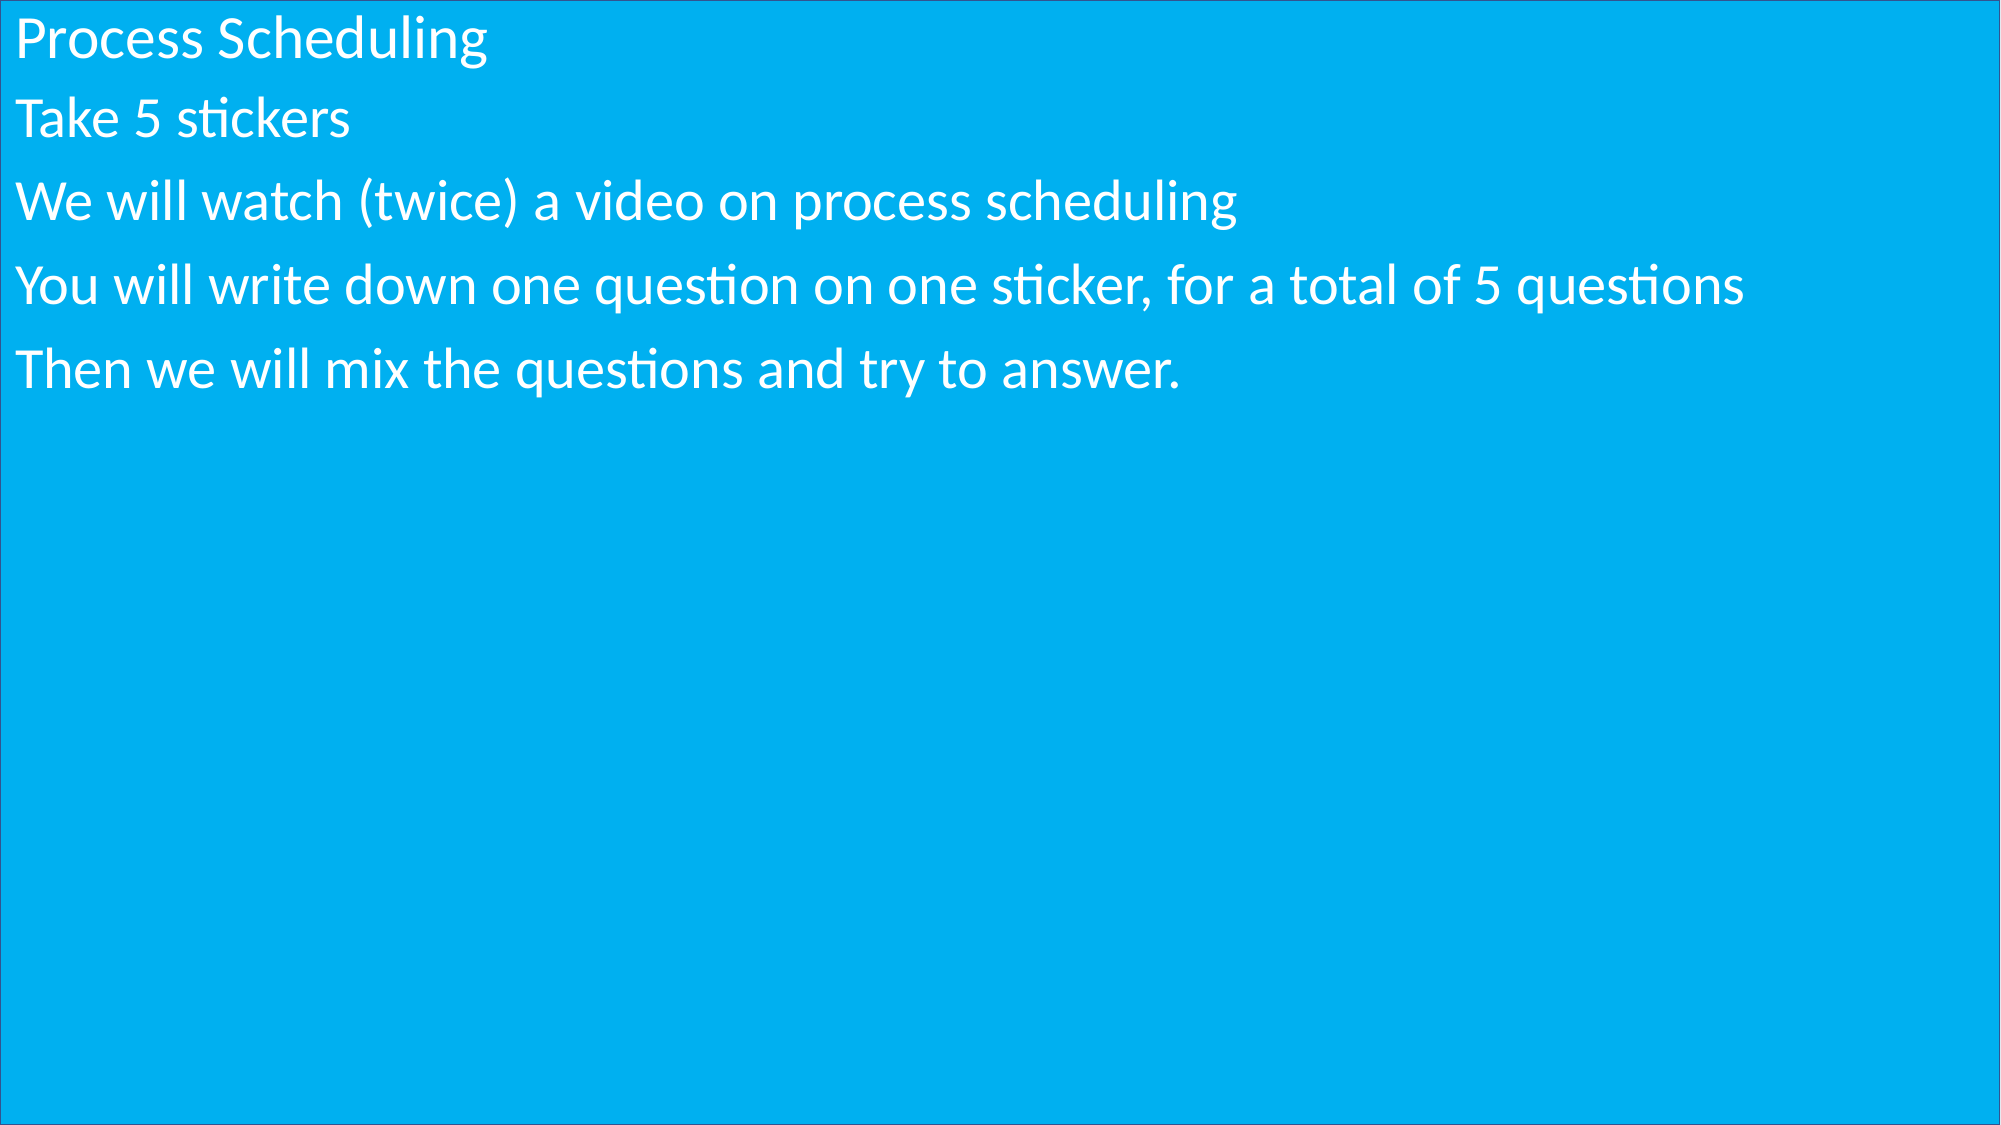

# Process Scheduling
Take 5 stickers
We will watch (twice) a video on process scheduling
You will write down one question on one sticker, for a total of 5 questions
Then we will mix the questions and try to answer.